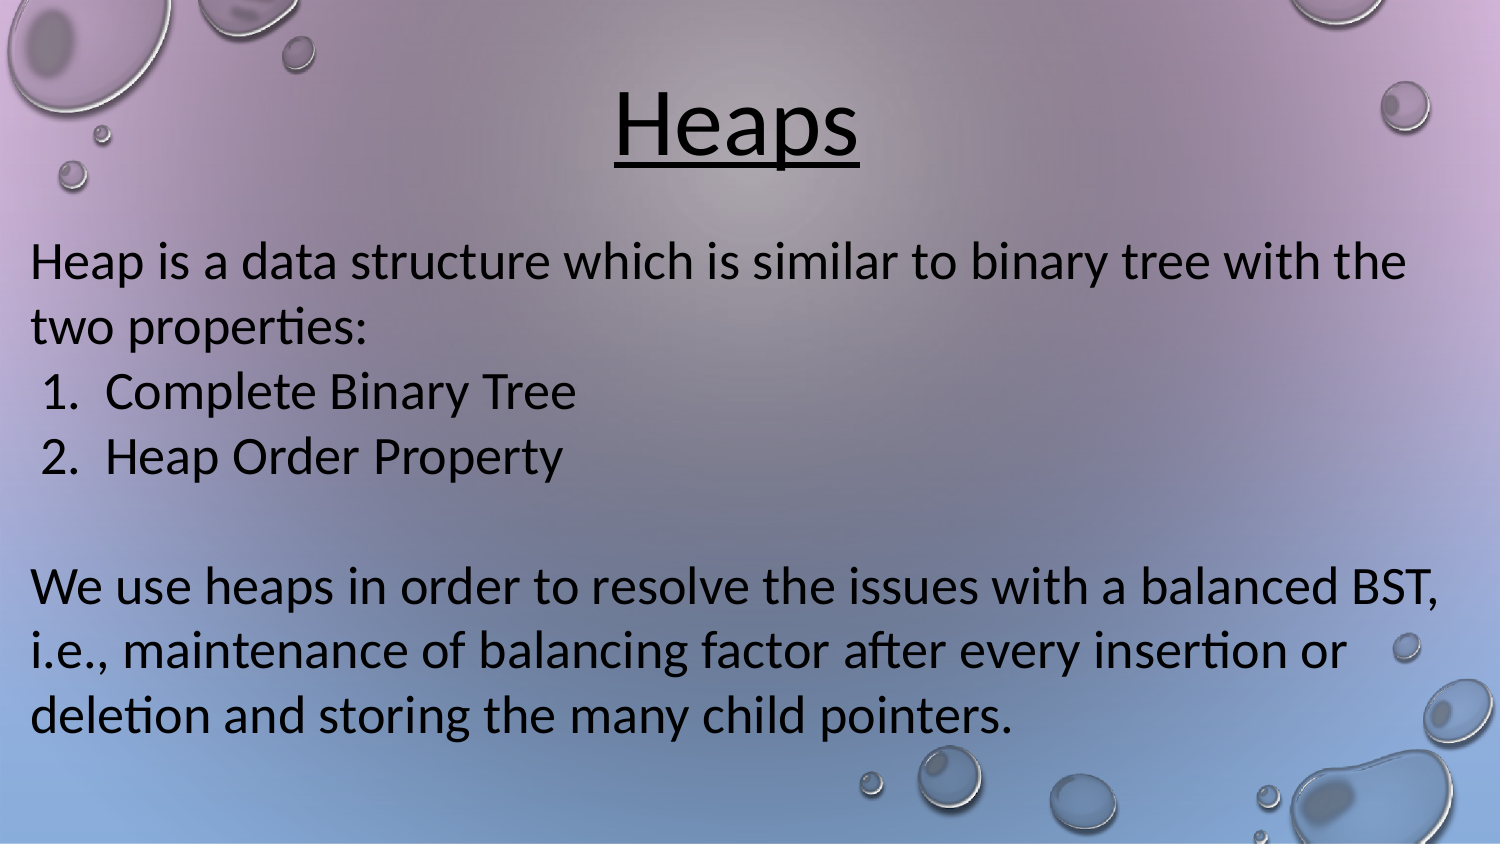

# Heaps

Heap is a data structure which is similar to binary tree with the two properties:
Complete Binary Tree
Heap Order Property

We use heaps in order to resolve the issues with a balanced BST, i.e., maintenance of balancing factor after every insertion or deletion and storing the many child pointers.